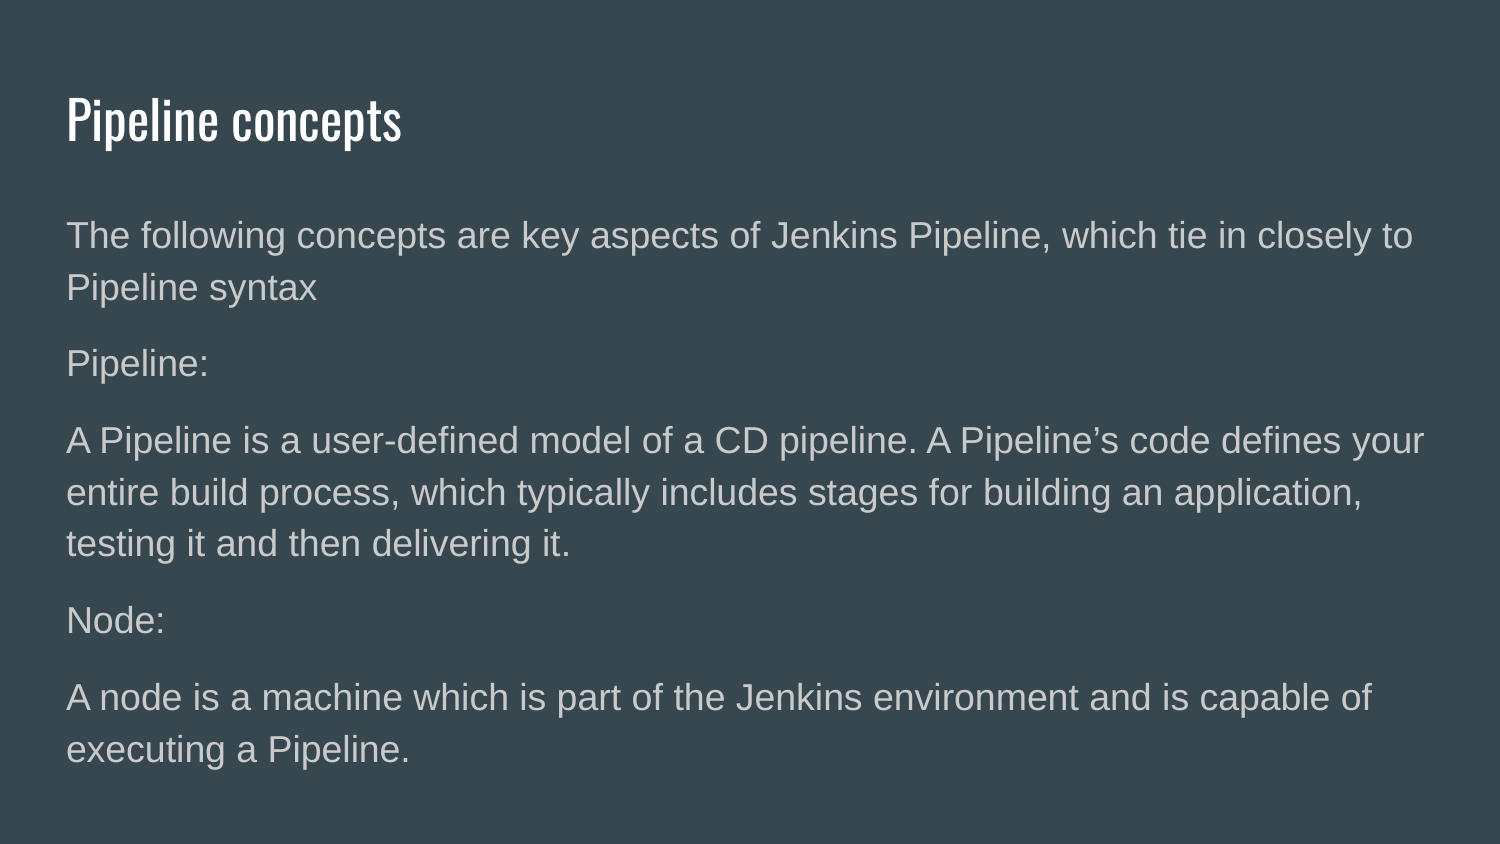

# Pipeline concepts
The following concepts are key aspects of Jenkins Pipeline, which tie in closely to Pipeline syntax
Pipeline:
A Pipeline is a user-defined model of a CD pipeline. A Pipeline’s code defines your entire build process, which typically includes stages for building an application, testing it and then delivering it.
Node:
A node is a machine which is part of the Jenkins environment and is capable of executing a Pipeline.